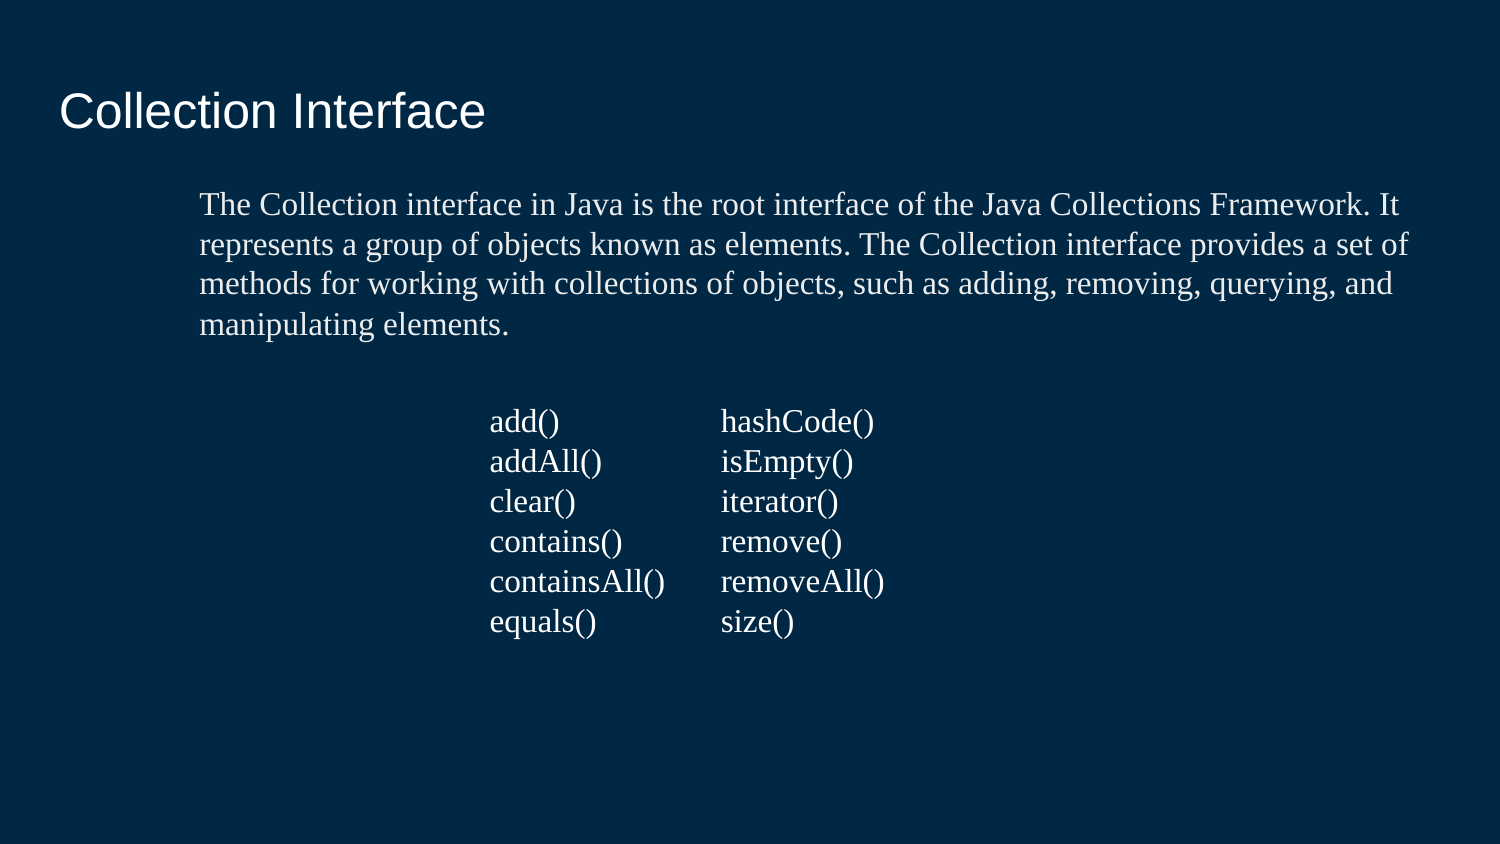

Collection Interface
The Collection interface in Java is the root interface of the Java Collections Framework. It represents a group of objects known as elements. The Collection interface provides a set of methods for working with collections of objects, such as adding, removing, querying, and manipulating elements.

add()
addAll()
clear()
contains()
containsAll()
equals()
hashCode()
isEmpty()
iterator()
remove()
removeAll()
size()